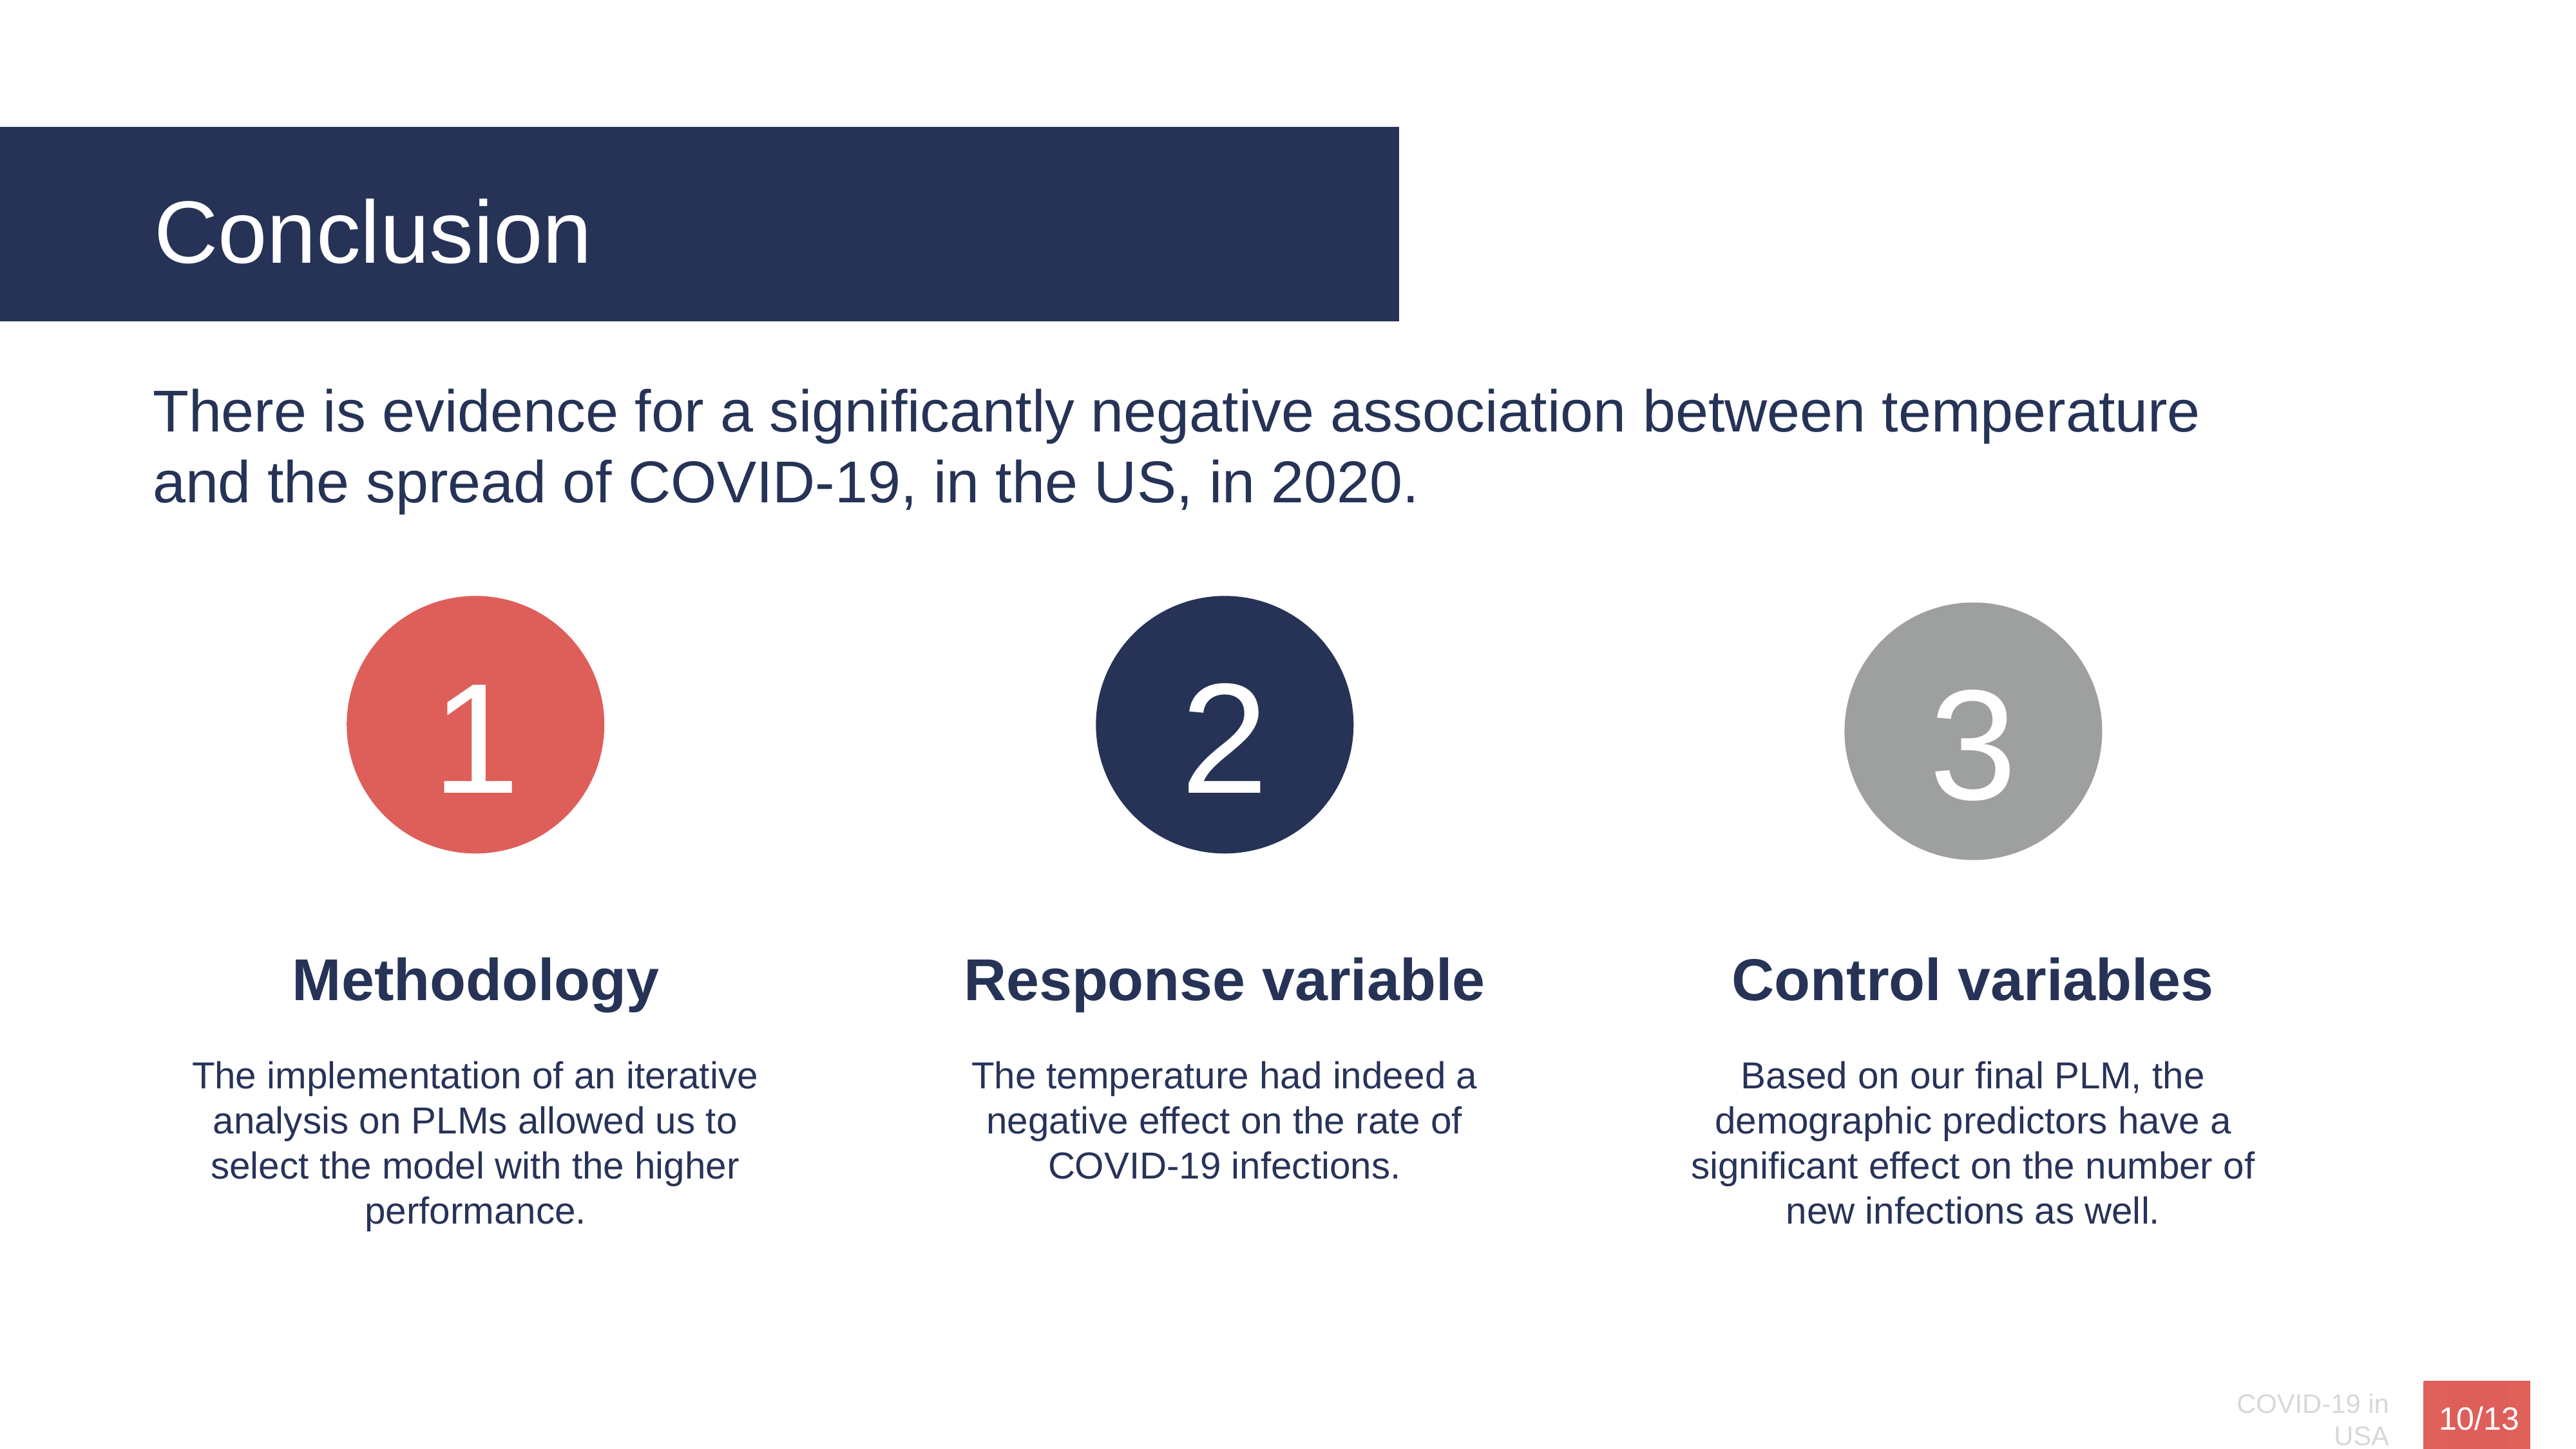

Conclusion
There is evidence for a significantly negative association between temperature and the spread of COVID-19, in the US, in 2020.

1
2
3
Methodology
Response variable
Control variables
The implementation of an iterative analysis on PLMs allowed us to select the model with the higher performance.
The temperature had indeed a negative effect on the rate of COVID-19 infections.
Based on our final PLM, the demographic predictors have a significant effect on the number of new infections as well.